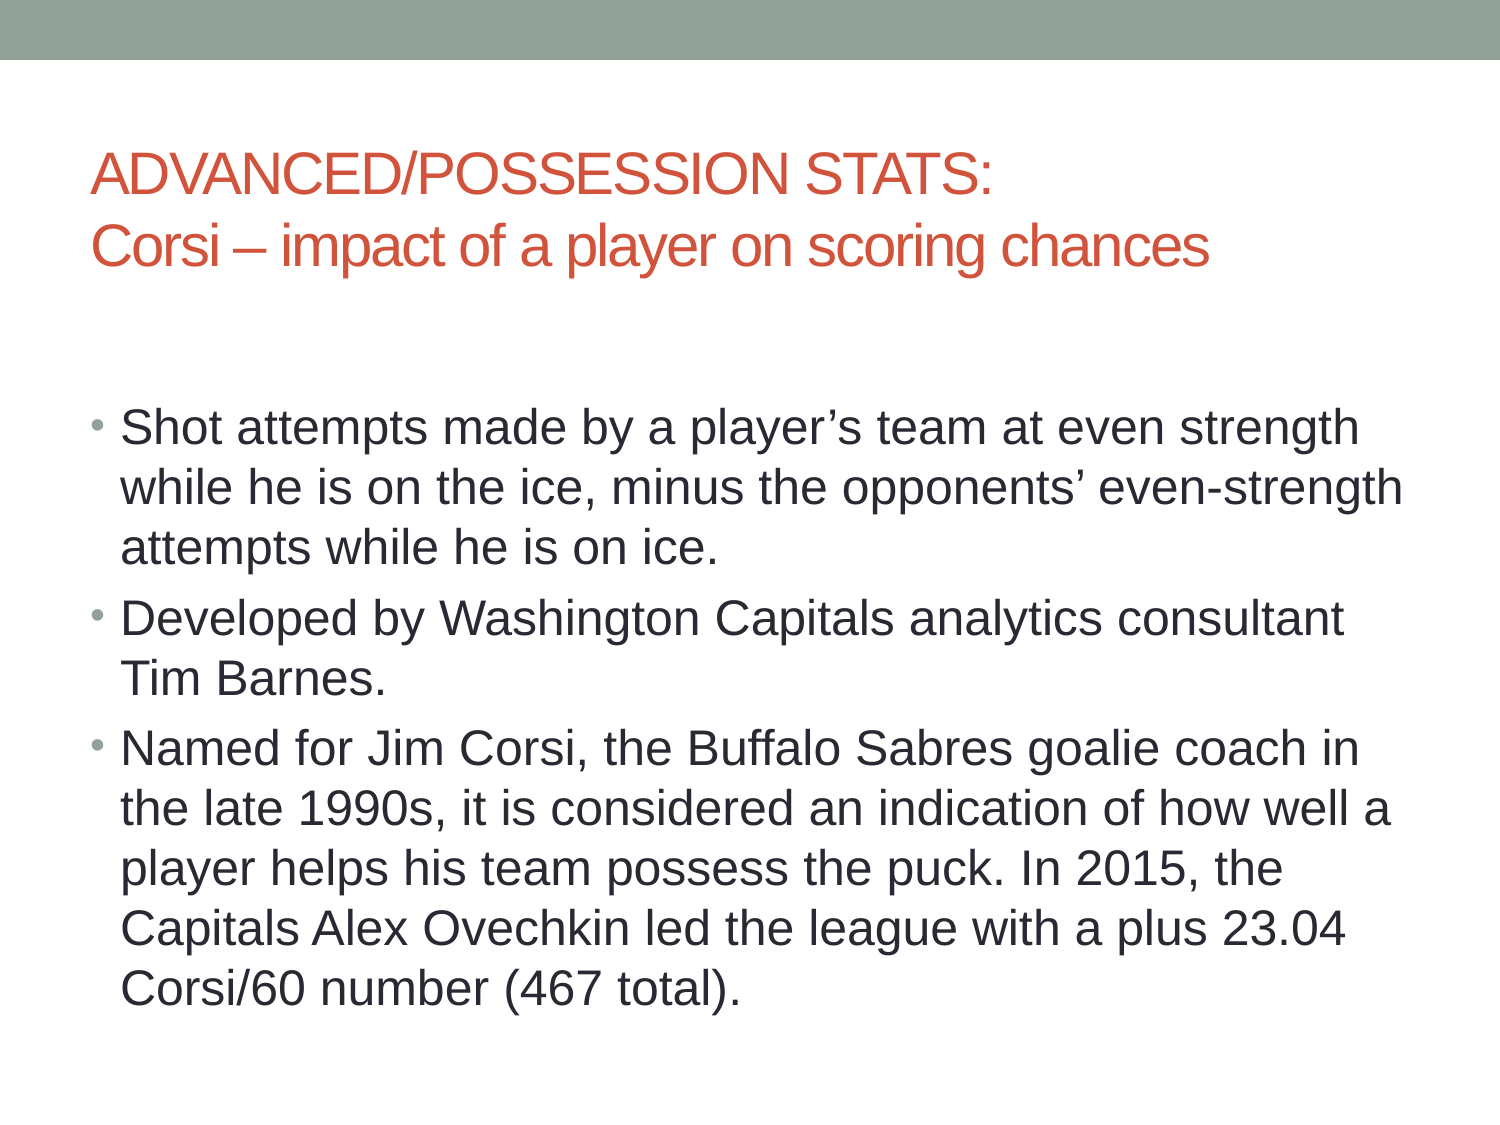

# ADVANCED/POSSESSION STATS: Corsi – impact of a player on scoring chances
Shot attempts made by a player’s team at even strength while he is on the ice, minus the opponents’ even-strength attempts while he is on ice.
Developed by Washington Capitals analytics consultant Tim Barnes.
Named for Jim Corsi, the Buffalo Sabres goalie coach in the late 1990s, it is considered an indication of how well a player helps his team possess the puck. In 2015, the Capitals Alex Ovechkin led the league with a plus 23.04 Corsi/60 number (467 total).